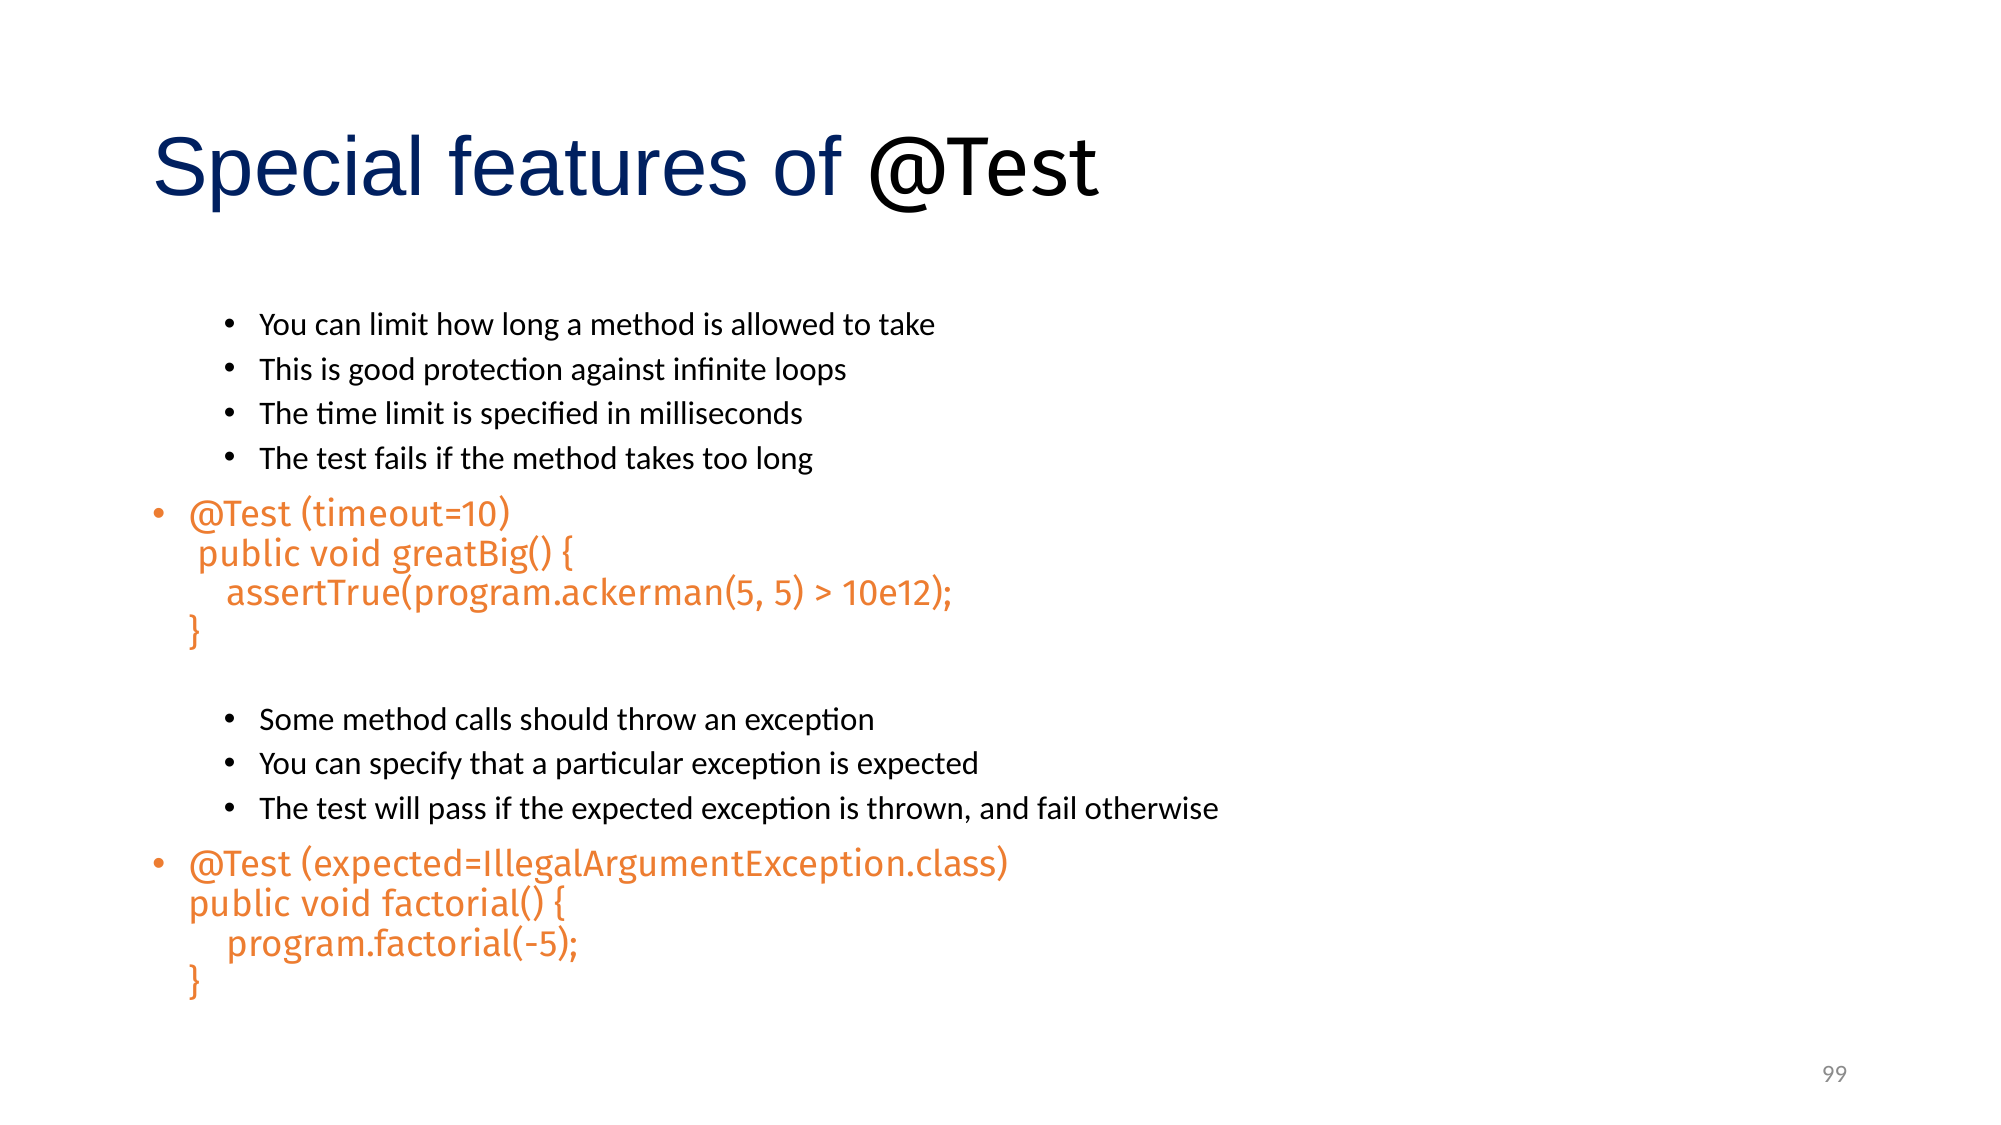

# Special features of @Test
You can limit how long a method is allowed to take
This is good protection against infinite loops
The time limit is specified in milliseconds
The test fails if the method takes too long
@Test (timeout=10)
 public void greatBig() {
    assertTrue(program.ackerman(5, 5) > 10e12);
}
Some method calls should throw an exception
You can specify that a particular exception is expected
The test will pass if the expected exception is thrown, and fail otherwise
@Test (expected=IllegalArgumentException.class)
public void factorial() {
    program.factorial(-5);
}
99